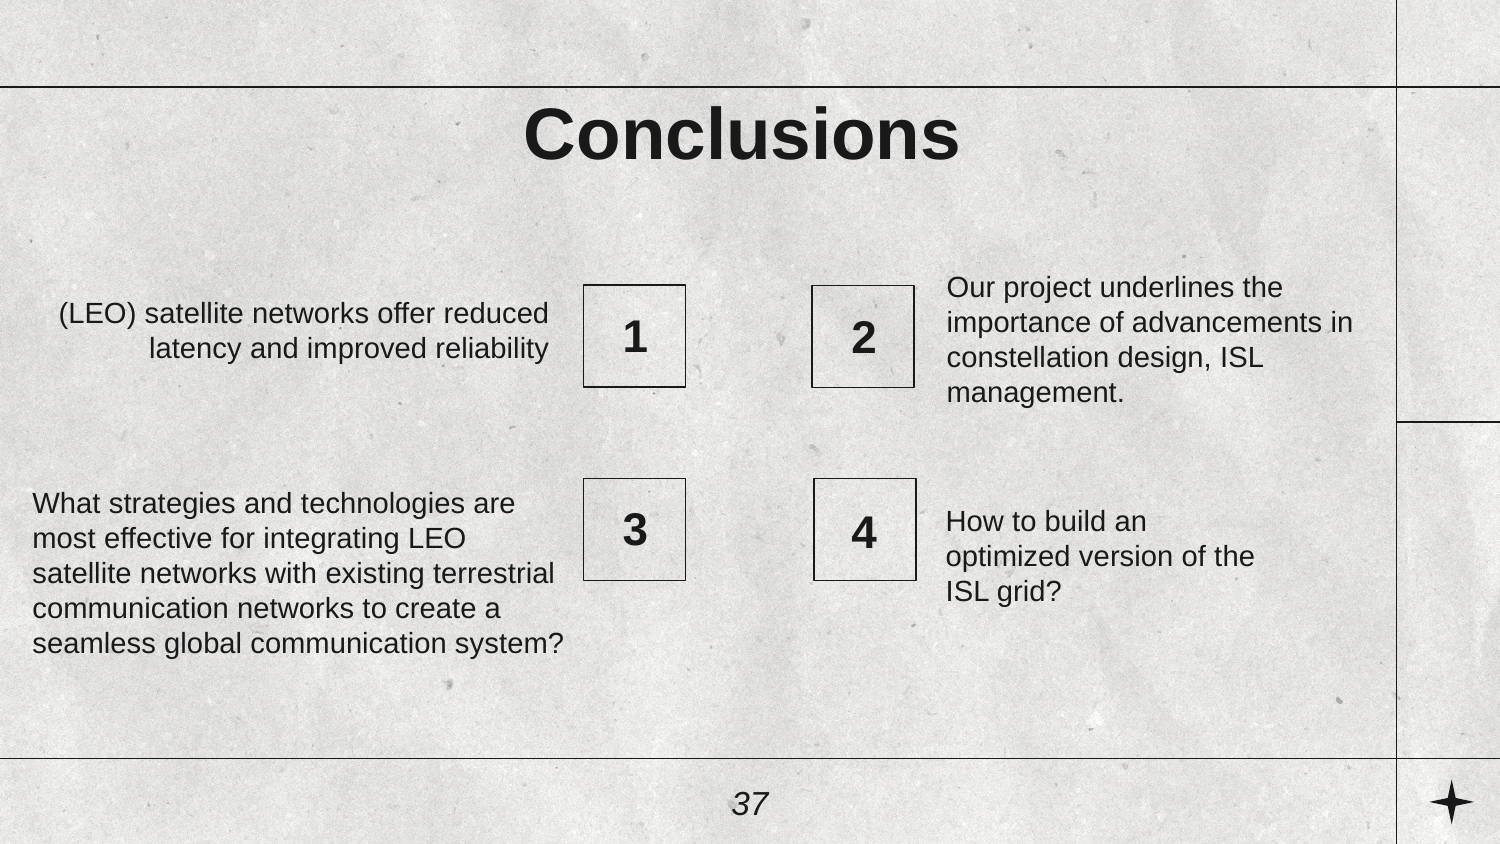

Conclusions
Our project underlines the importance of advancements in constellation design, ISL management.
(LEO) satellite networks offer reduced latency and improved reliability

1
2
What strategies and technologies are most effective for integrating LEO satellite networks with existing terrestrial communication networks to create a seamless global communication system?

How to build an optimized version of the ISL grid?

3
4
37